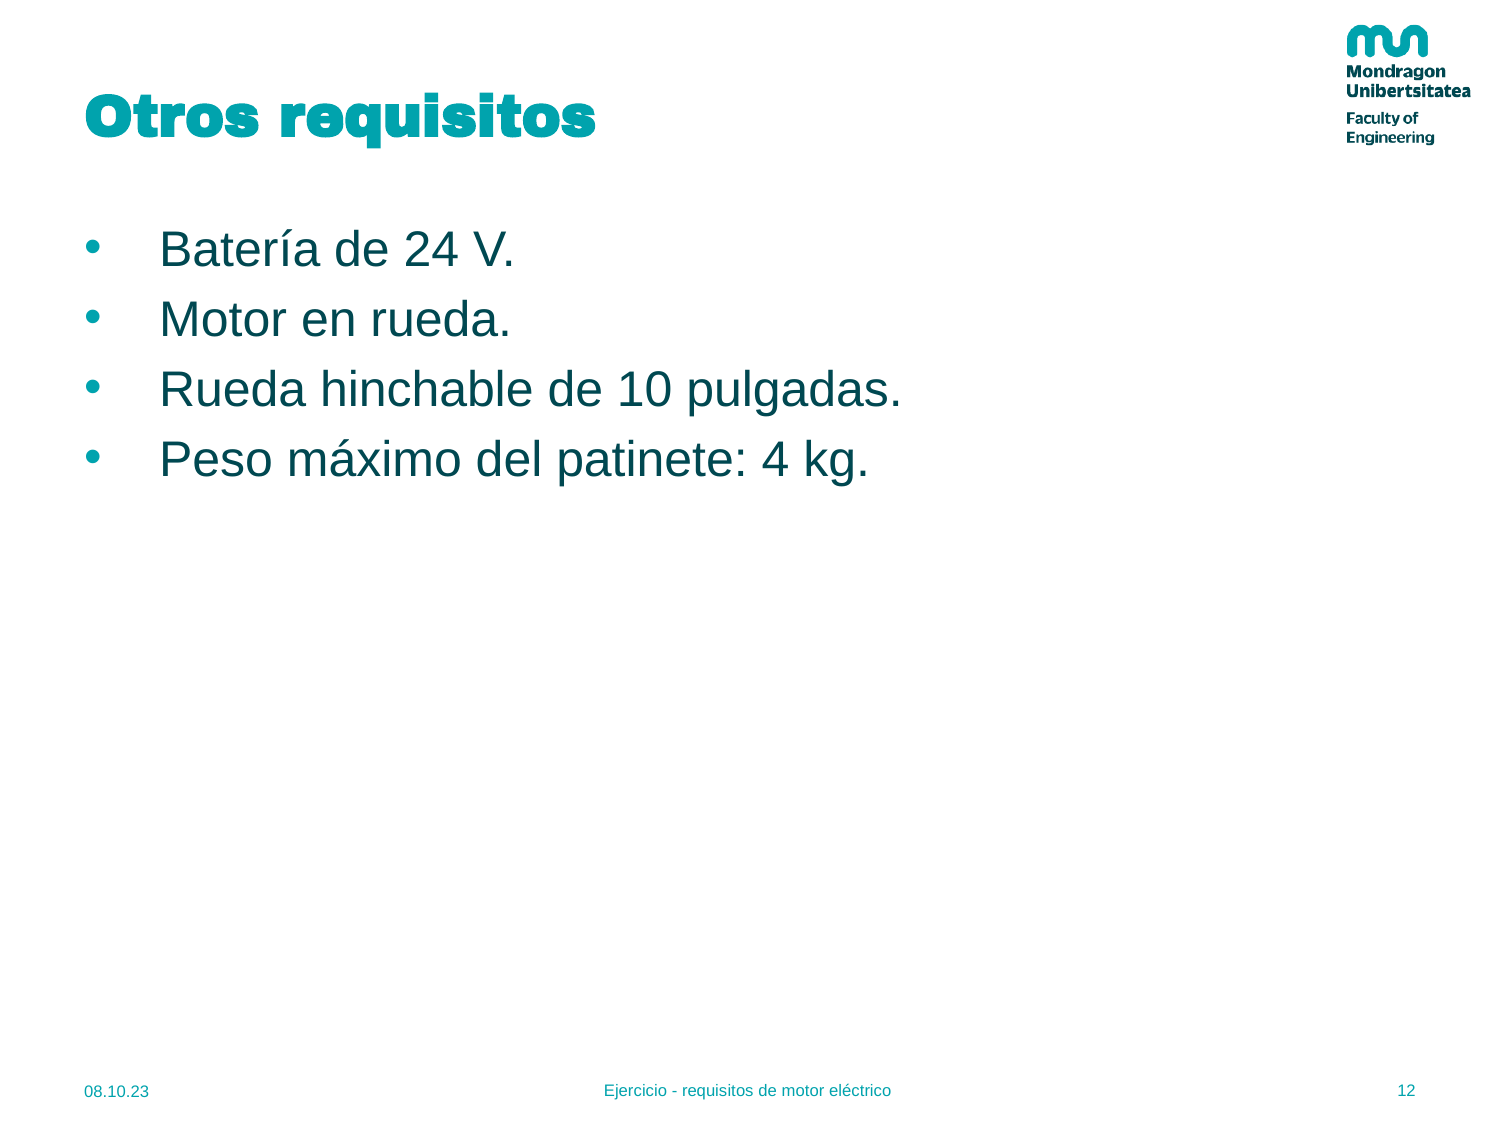

# Otros requisitos
Batería de 24 V.
Motor en rueda.
Rueda hinchable de 10 pulgadas.
Peso máximo del patinete: 4 kg.

12
Ejercicio - requisitos de motor eléctrico
08.10.23